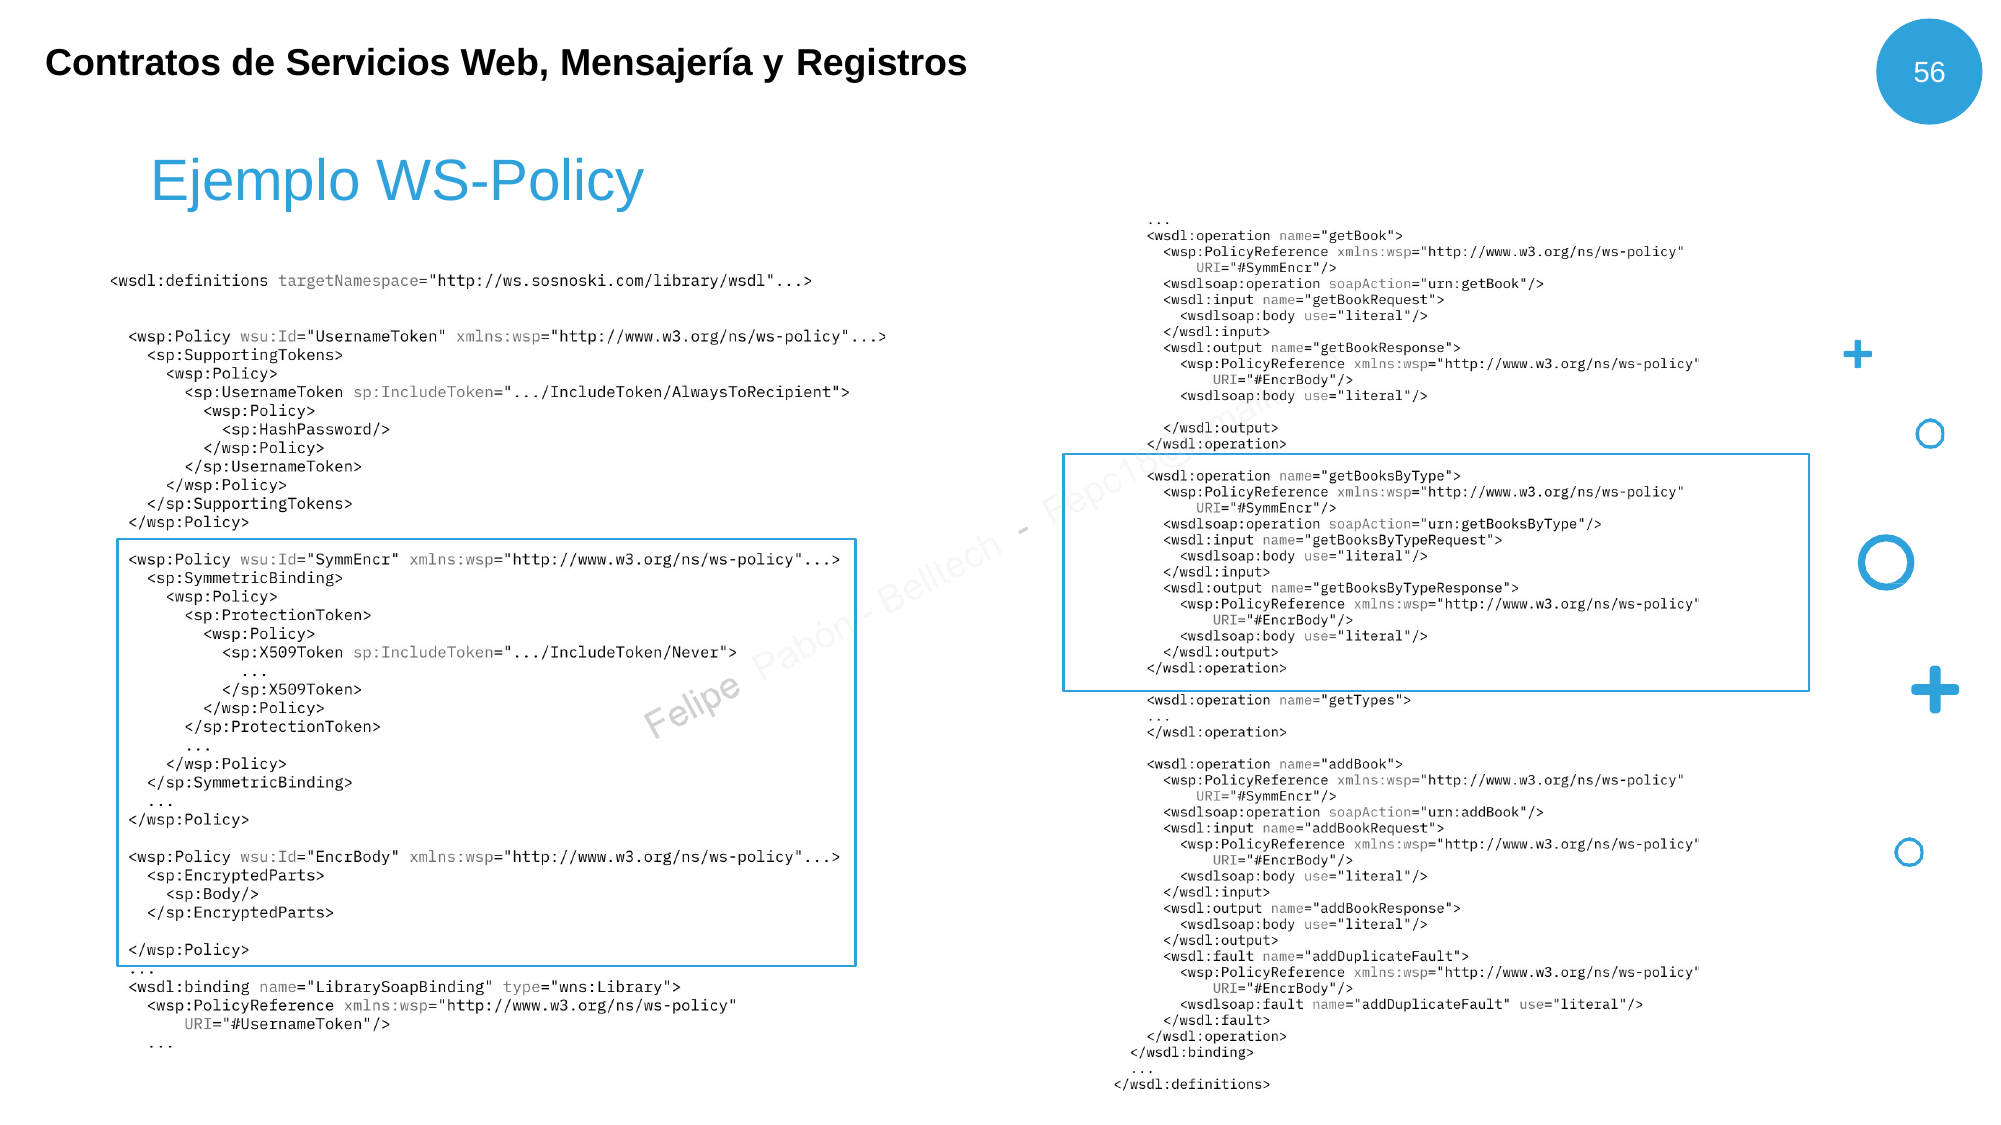

Contratos de Servicios Web, Mensajería y Registros
56
# Ejemplo WS-Policy